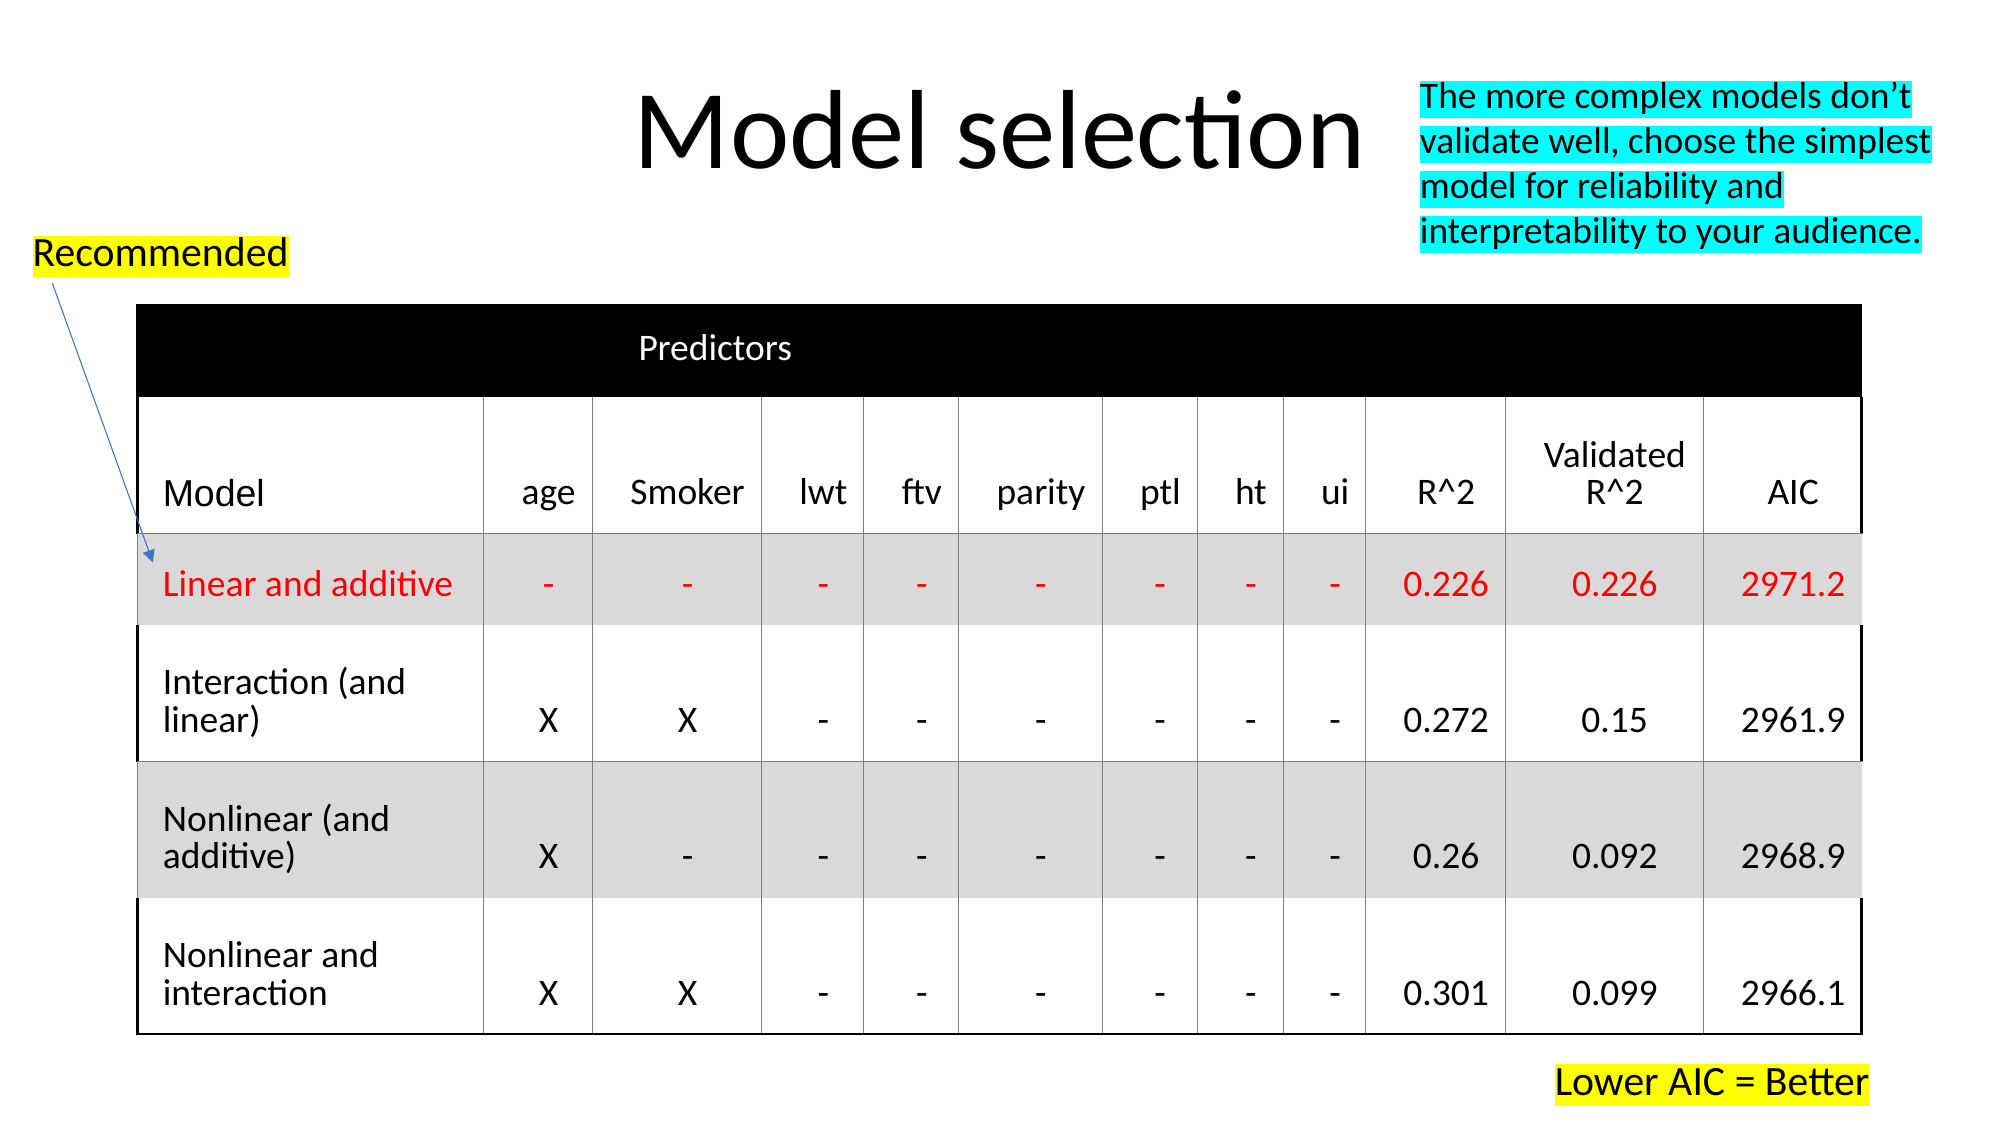

# Model selection
The more complex models don’t validate well, choose the simplest model for reliability and interpretability to your audience.
Recommended
|  | Predictors |  |  |  |  |  |  |  |  |  |  |
| --- | --- | --- | --- | --- | --- | --- | --- | --- | --- | --- | --- |
| Model | age | Smoker | lwt | ftv | parity | ptl | ht | ui | R^2 | Validated R^2 | AIC |
| Linear and additive | - | - | - | - | - | - | - | - | 0.226 | 0.226 | 2971.2 |
| Interaction (and linear) | X | X | - | - | - | - | - | - | 0.272 | 0.15 | 2961.9 |
| Nonlinear (and additive) | X | - | - | - | - | - | - | - | 0.26 | 0.092 | 2968.9 |
| Nonlinear and interaction | X | X | - | - | - | - | - | - | 0.301 | 0.099 | 2966.1 |
137
Lower AIC = Better